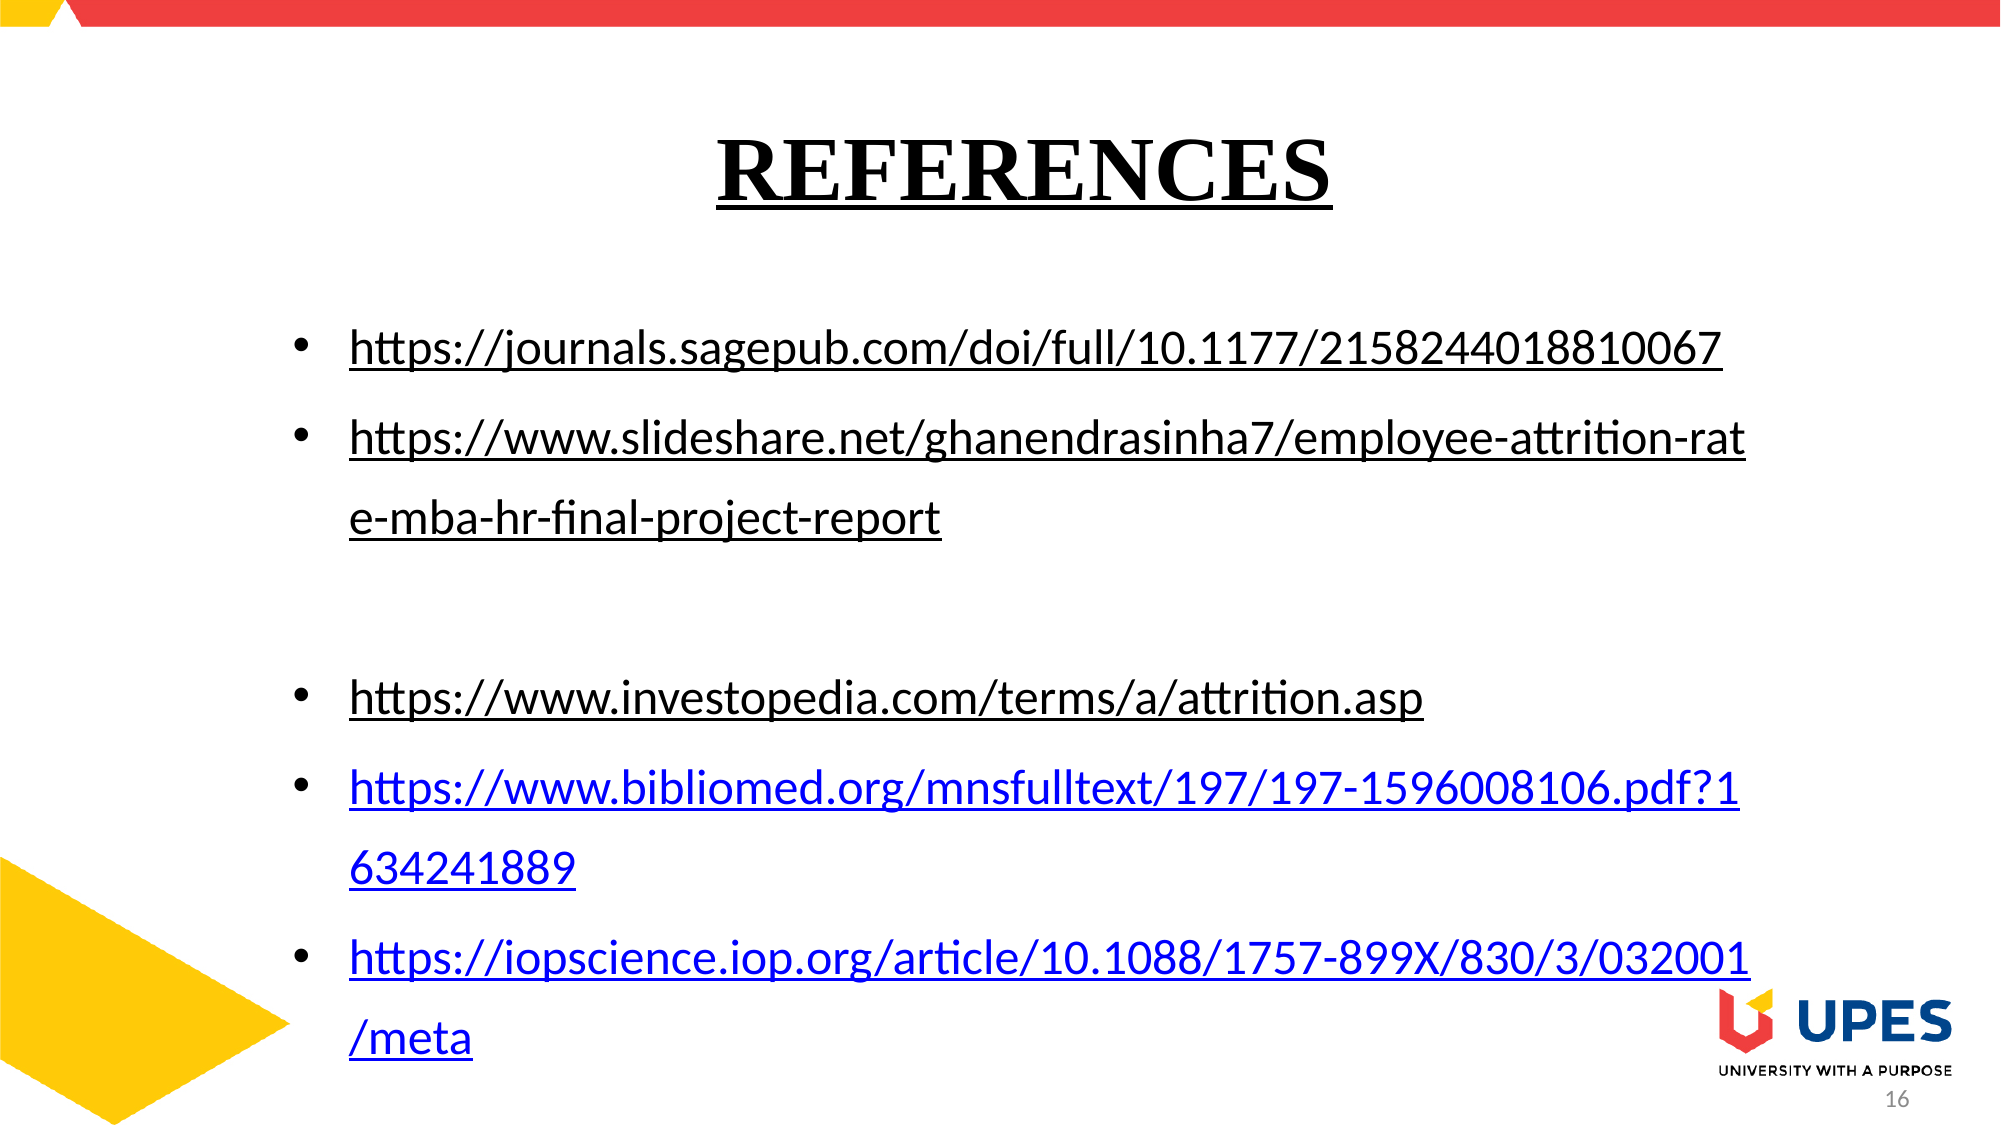

# REFERENCES

https://journals.sagepub.com/doi/full/10.1177/2158244018810067
https://www.slideshare.net/ghanendrasinha7/employee-attrition-rate-mba-hr-final-project-report
https://www.investopedia.com/terms/a/attrition.asp
https://www.bibliomed.org/mnsfulltext/197/197-1596008106.pdf?1634241889
https://iopscience.iop.org/article/10.1088/1757-899X/830/3/032001/meta